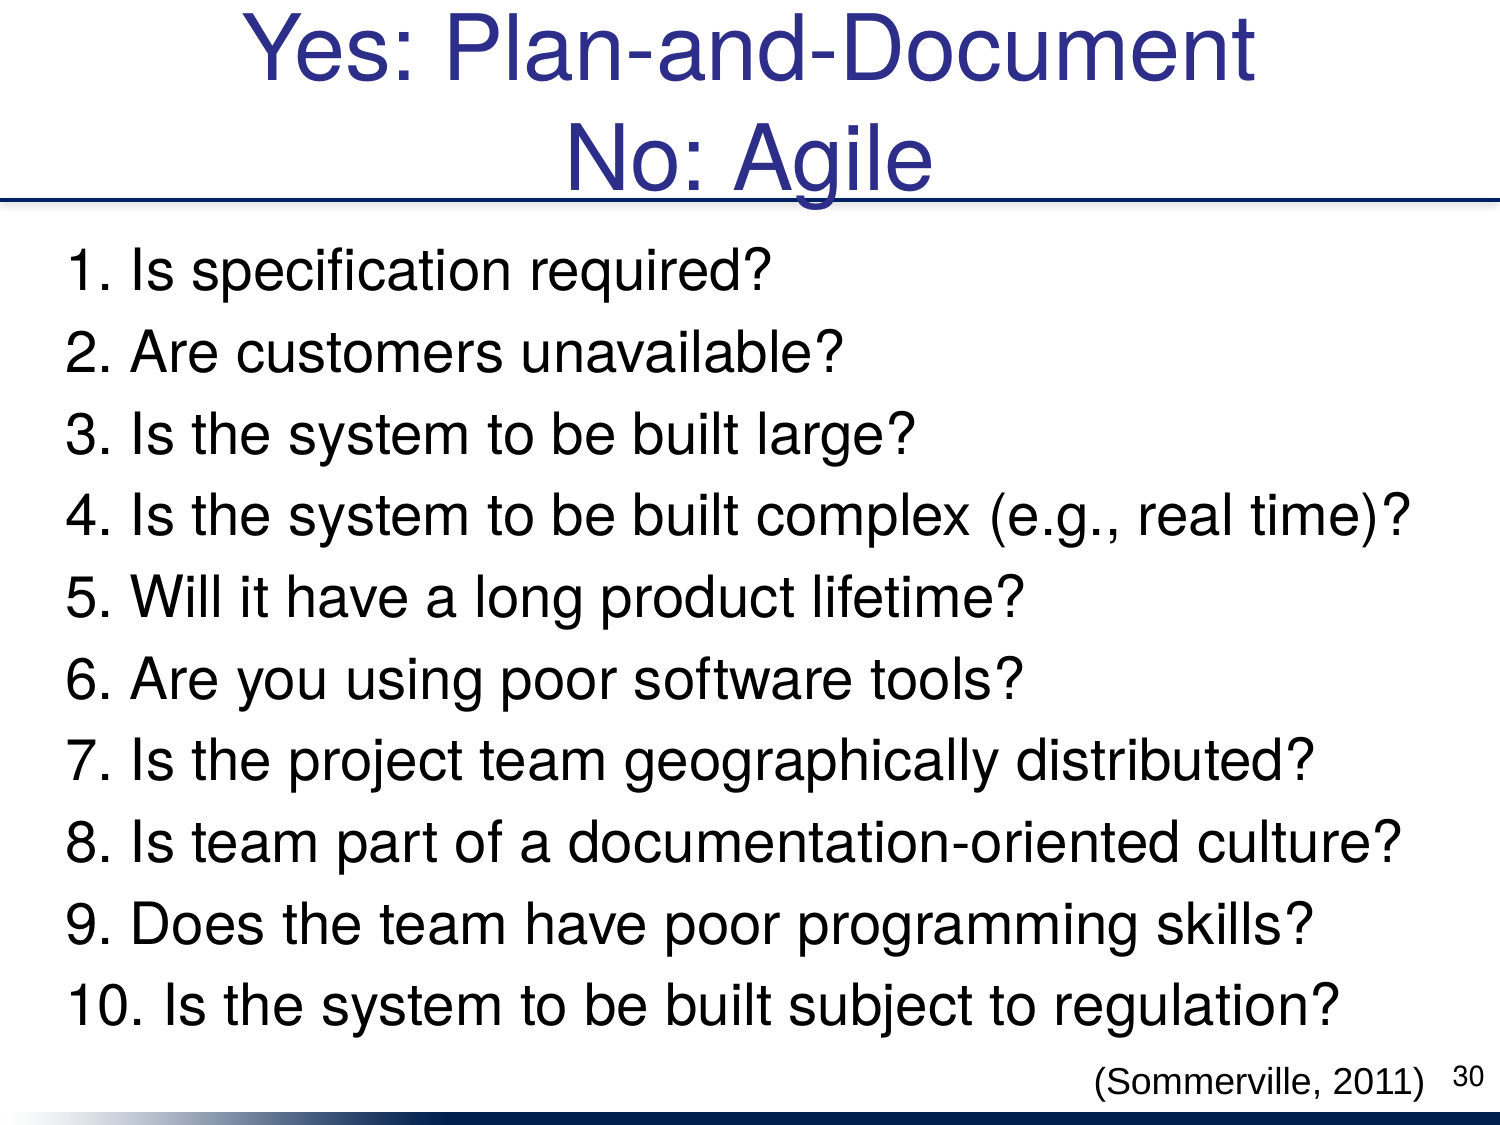

# Yes: Plan-and-Document No: Agile
1. Is specification required?
2. Are customers unavailable?
3. Is the system to be built large?
4. Is the system to be built complex (e.g., real time)?
5. Will it have a long product lifetime?
6. Are you using poor software tools?
7. Is the project team geographically distributed?
8. Is team part of a documentation-oriented culture?
9. Does the team have poor programming skills?
10. Is the system to be built subject to regulation?
 (Sommerville, 2011)
30